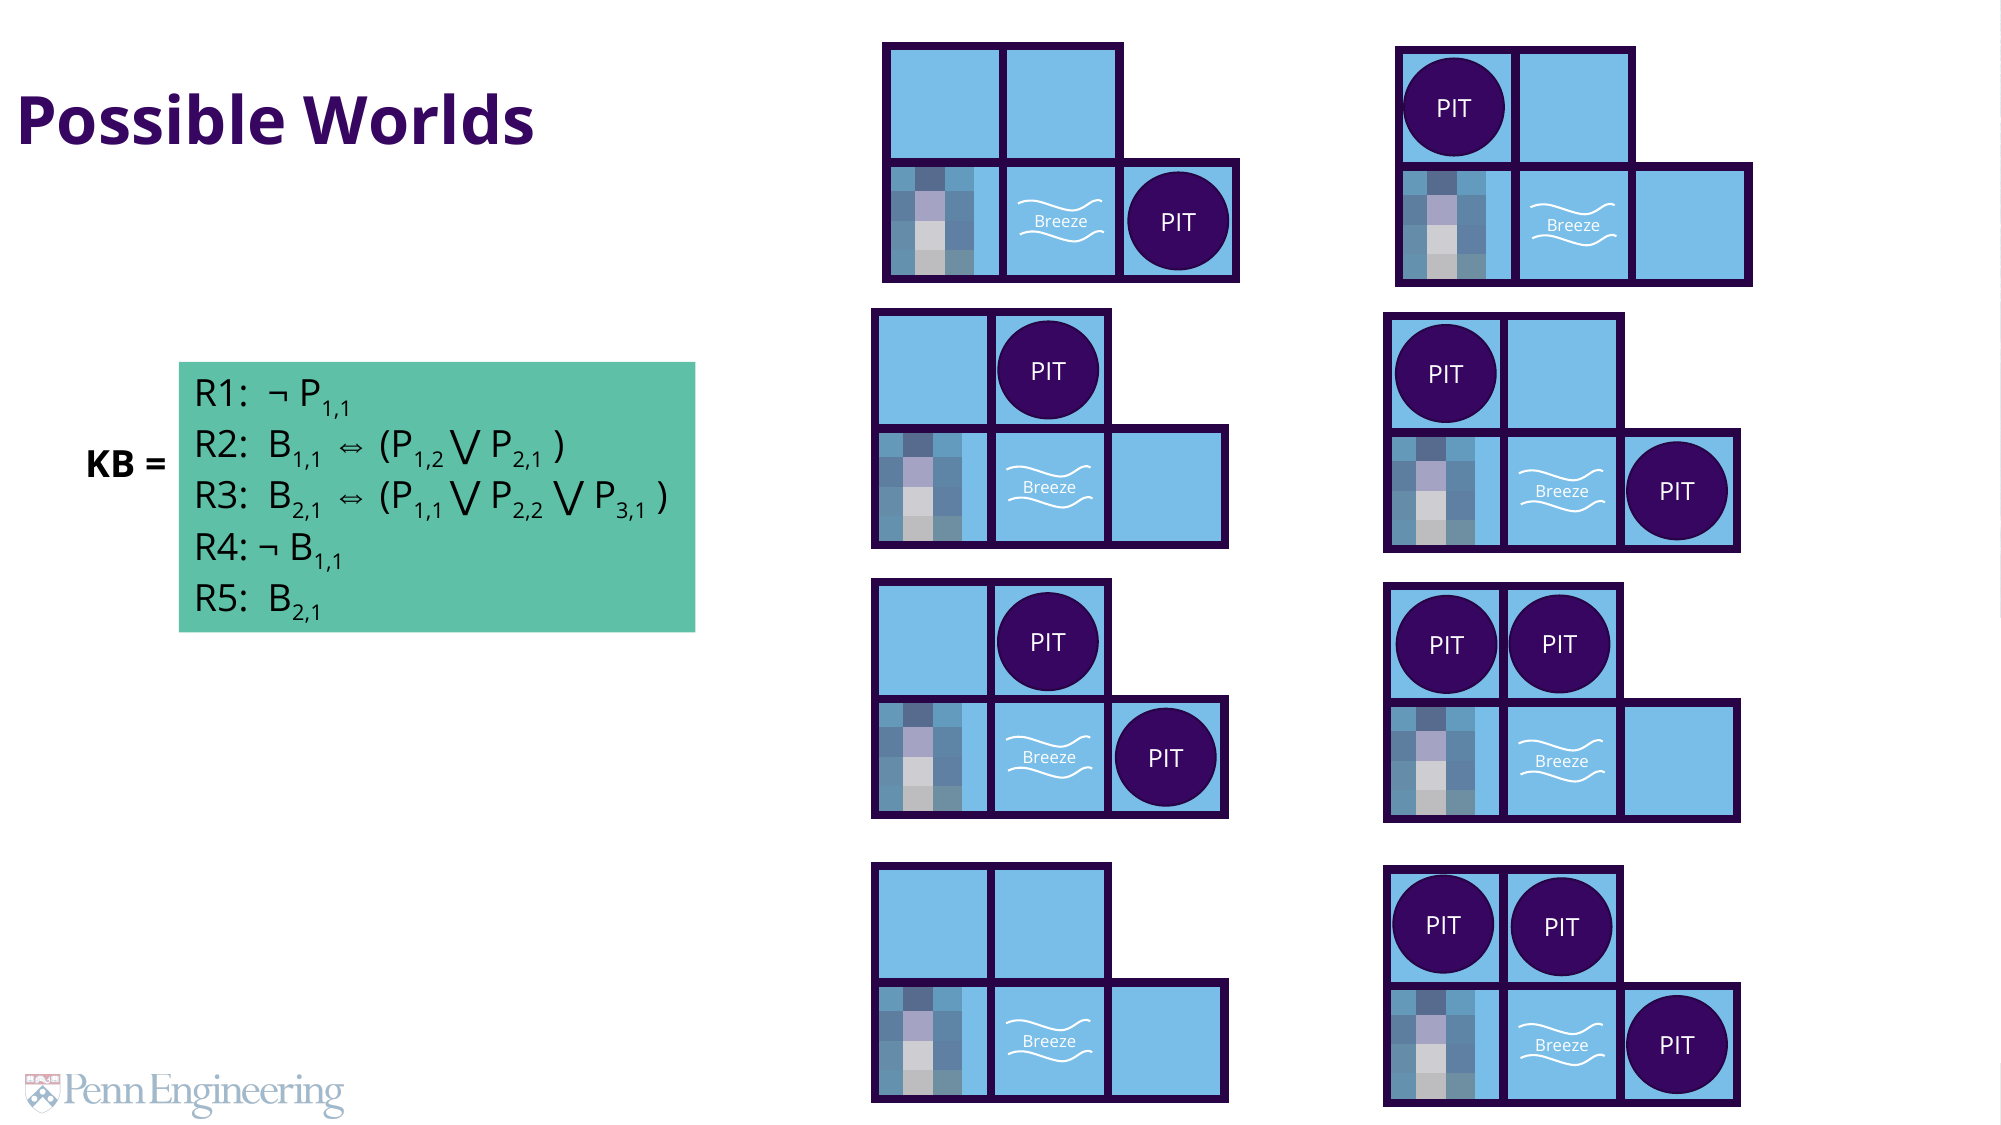

Breeze

PIT

Breeze

PIT
Possible Worlds

Breeze

PIT

Breeze

PIT
PIT
R1:  ¬ P1,1
R2:  B1,1 ⇔ (P1,2 ⋁ P2,1 )
R3:  B2,1 ⇔ (P1,1 ⋁ P2,2 ⋁ P3,1 )
R4: ¬ B1,1
R5:  B2,1
KB =

Breeze

PIT
PIT

Breeze

PIT
PIT

Breeze

Breeze

PIT
PIT
PIT